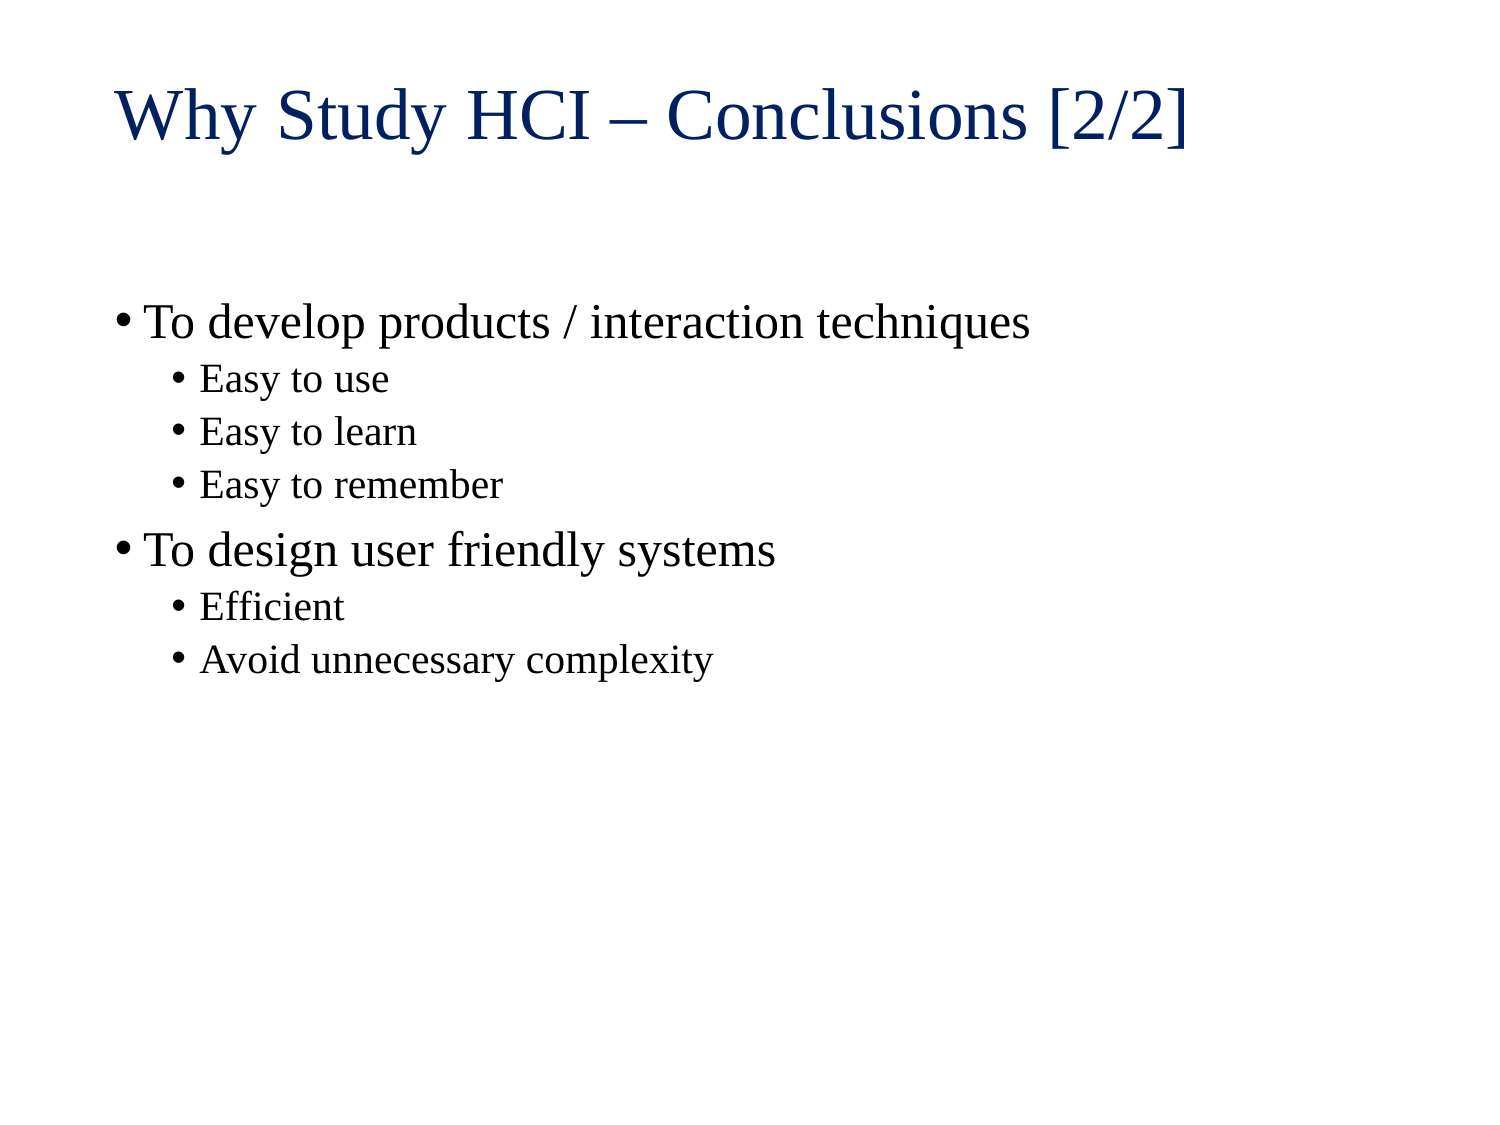

# Why Study HCI – Conclusions [2/2]
To develop products / interaction techniques
Easy to use
Easy to learn
Easy to remember
To design user friendly systems
Efficient
Avoid unnecessary complexity